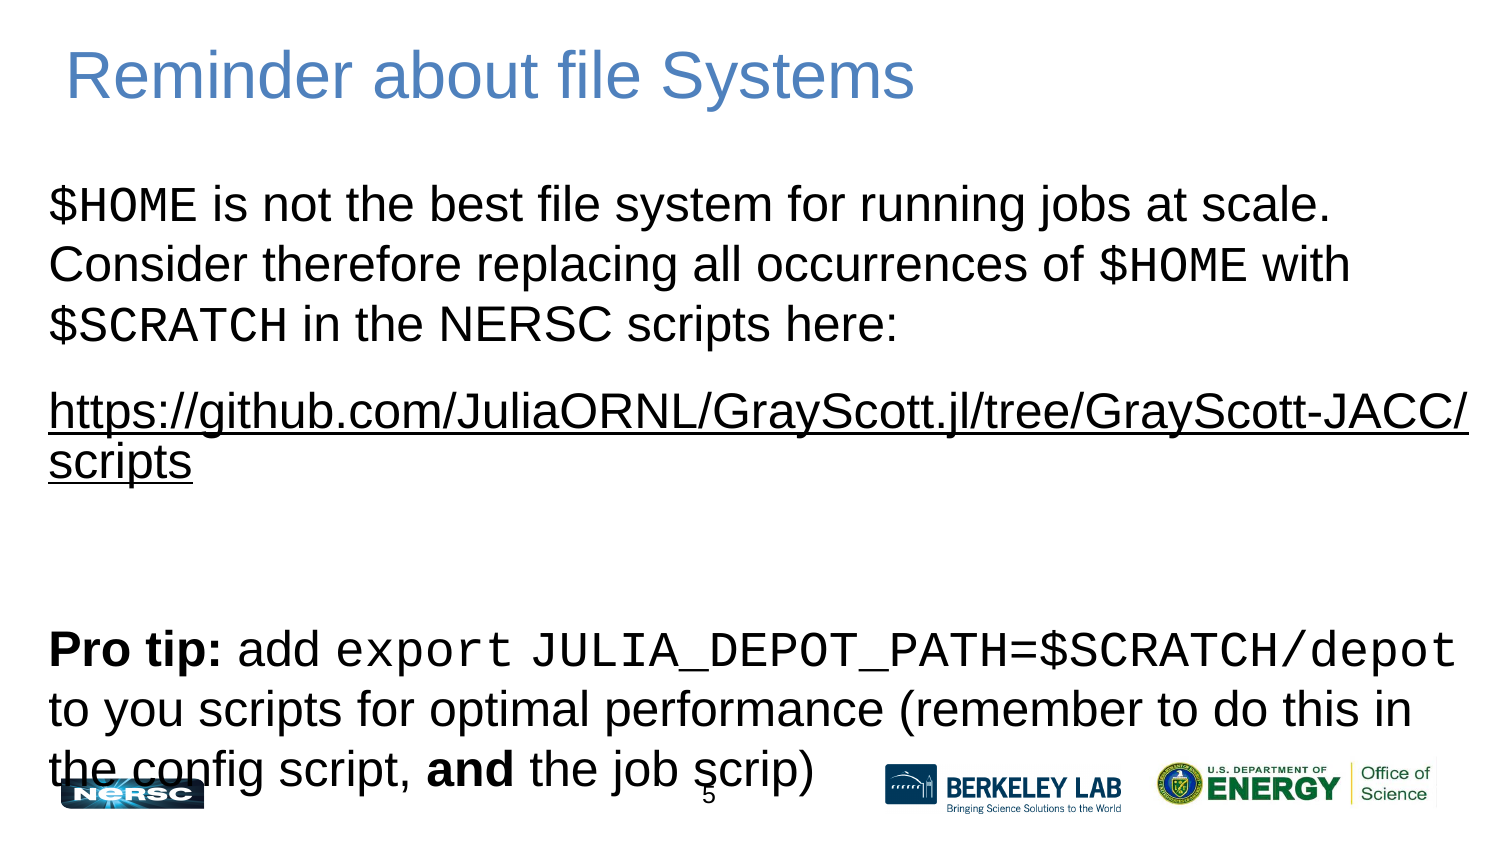

# Reminder about file Systems
$HOME is not the best file system for running jobs at scale. Consider therefore replacing all occurrences of $HOME with $SCRATCH in the NERSC scripts here:

https://github.com/JuliaORNL/GrayScott.jl/tree/GrayScott-JACC/scripts

Pro tip: add export JULIA_DEPOT_PATH=$SCRATCH/depot
to you scripts for optimal performance (remember to do this in the config script, and the job scrip)